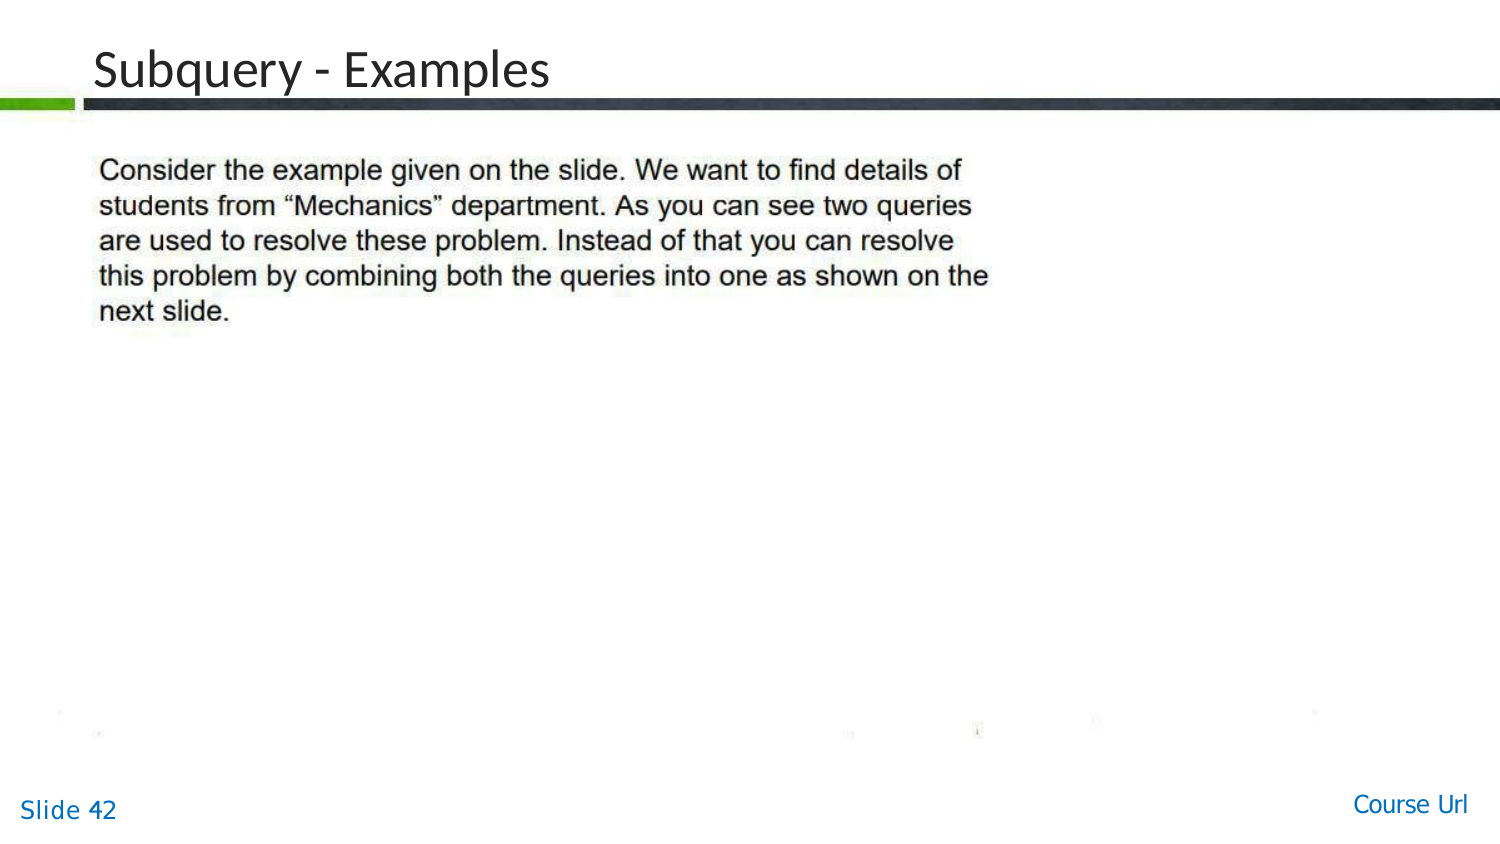

# Subquery - Examples

Course Url
Slide 42